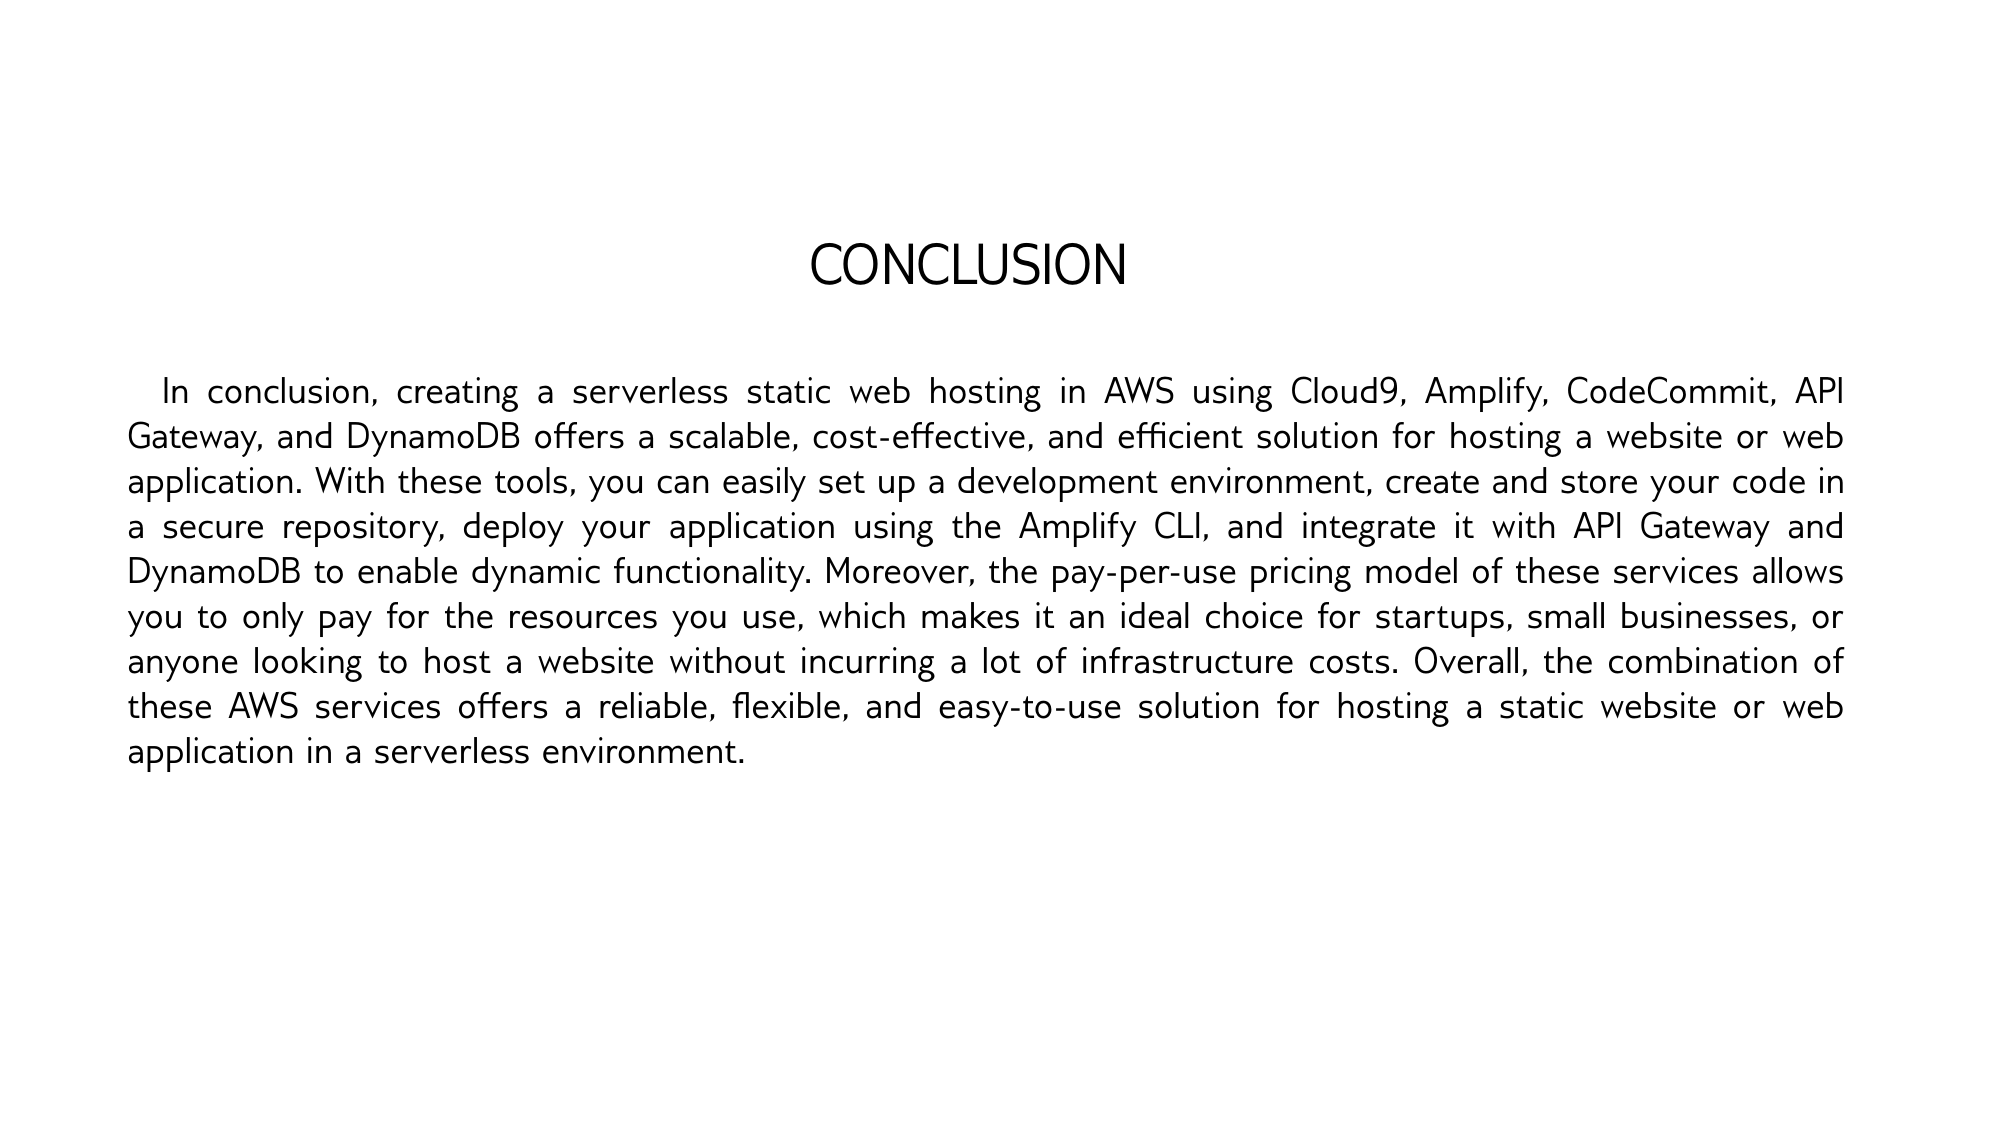

CONCLUSION

  In conclusion, creating a serverless static web hosting in AWS using Cloud9, Amplify, CodeCommit, API Gateway, and DynamoDB offers a scalable, cost-effective, and efficient solution for hosting a website or web application. With these tools, you can easily set up a development environment, create and store your code in a secure repository, deploy your application using the Amplify CLI, and integrate it with API Gateway and DynamoDB to enable dynamic functionality. Moreover, the pay-per-use pricing model of these services allows you to only pay for the resources you use, which makes it an ideal choice for startups, small businesses, or anyone looking to host a website without incurring a lot of infrastructure costs. Overall, the combination of these AWS services offers a reliable, flexible, and easy-to-use solution for hosting a static website or web application in a serverless environment.